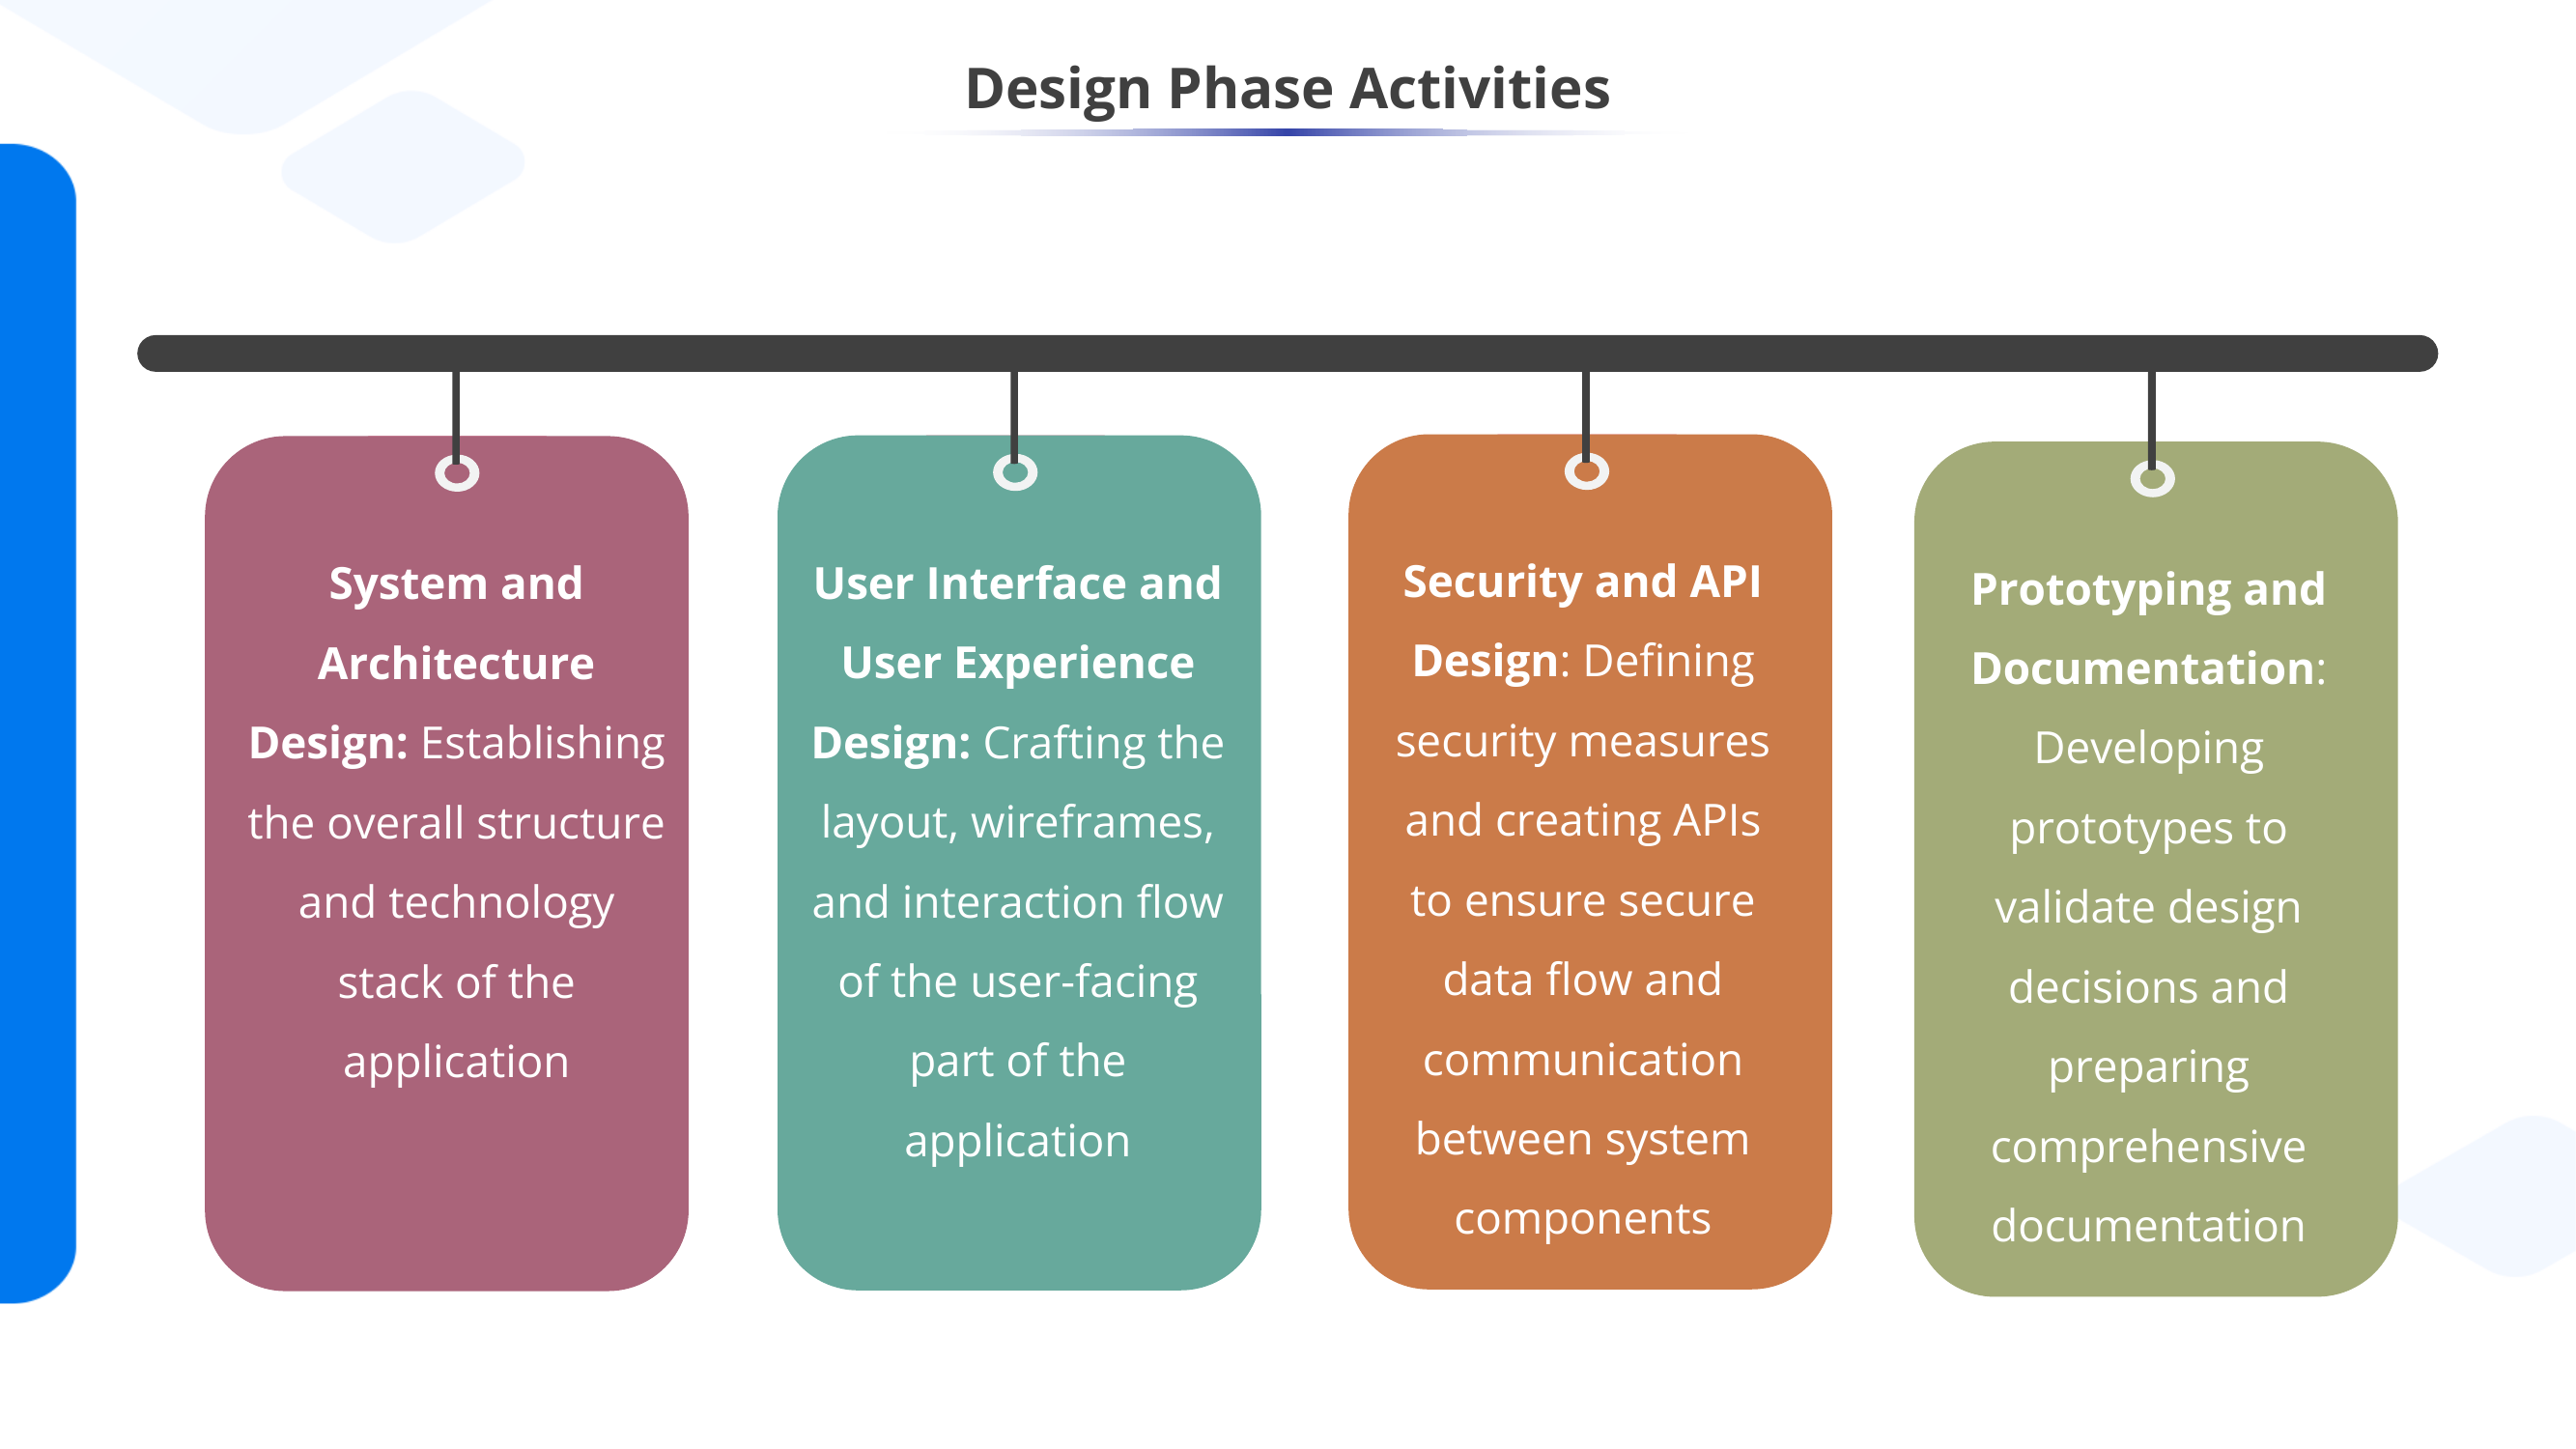

# Design Phase Activities

User Interface and User Experience Design: Crafting the layout, wireframes, and interaction flow of the user-facing part of the application

System and Architecture Design: Establishing the overall structure and technology stack of the application

Security and API Design: Defining security measures and creating APIs to ensure secure data flow and communication between system components

Prototyping and Documentation: Developing prototypes to validate design decisions and preparing comprehensive documentation